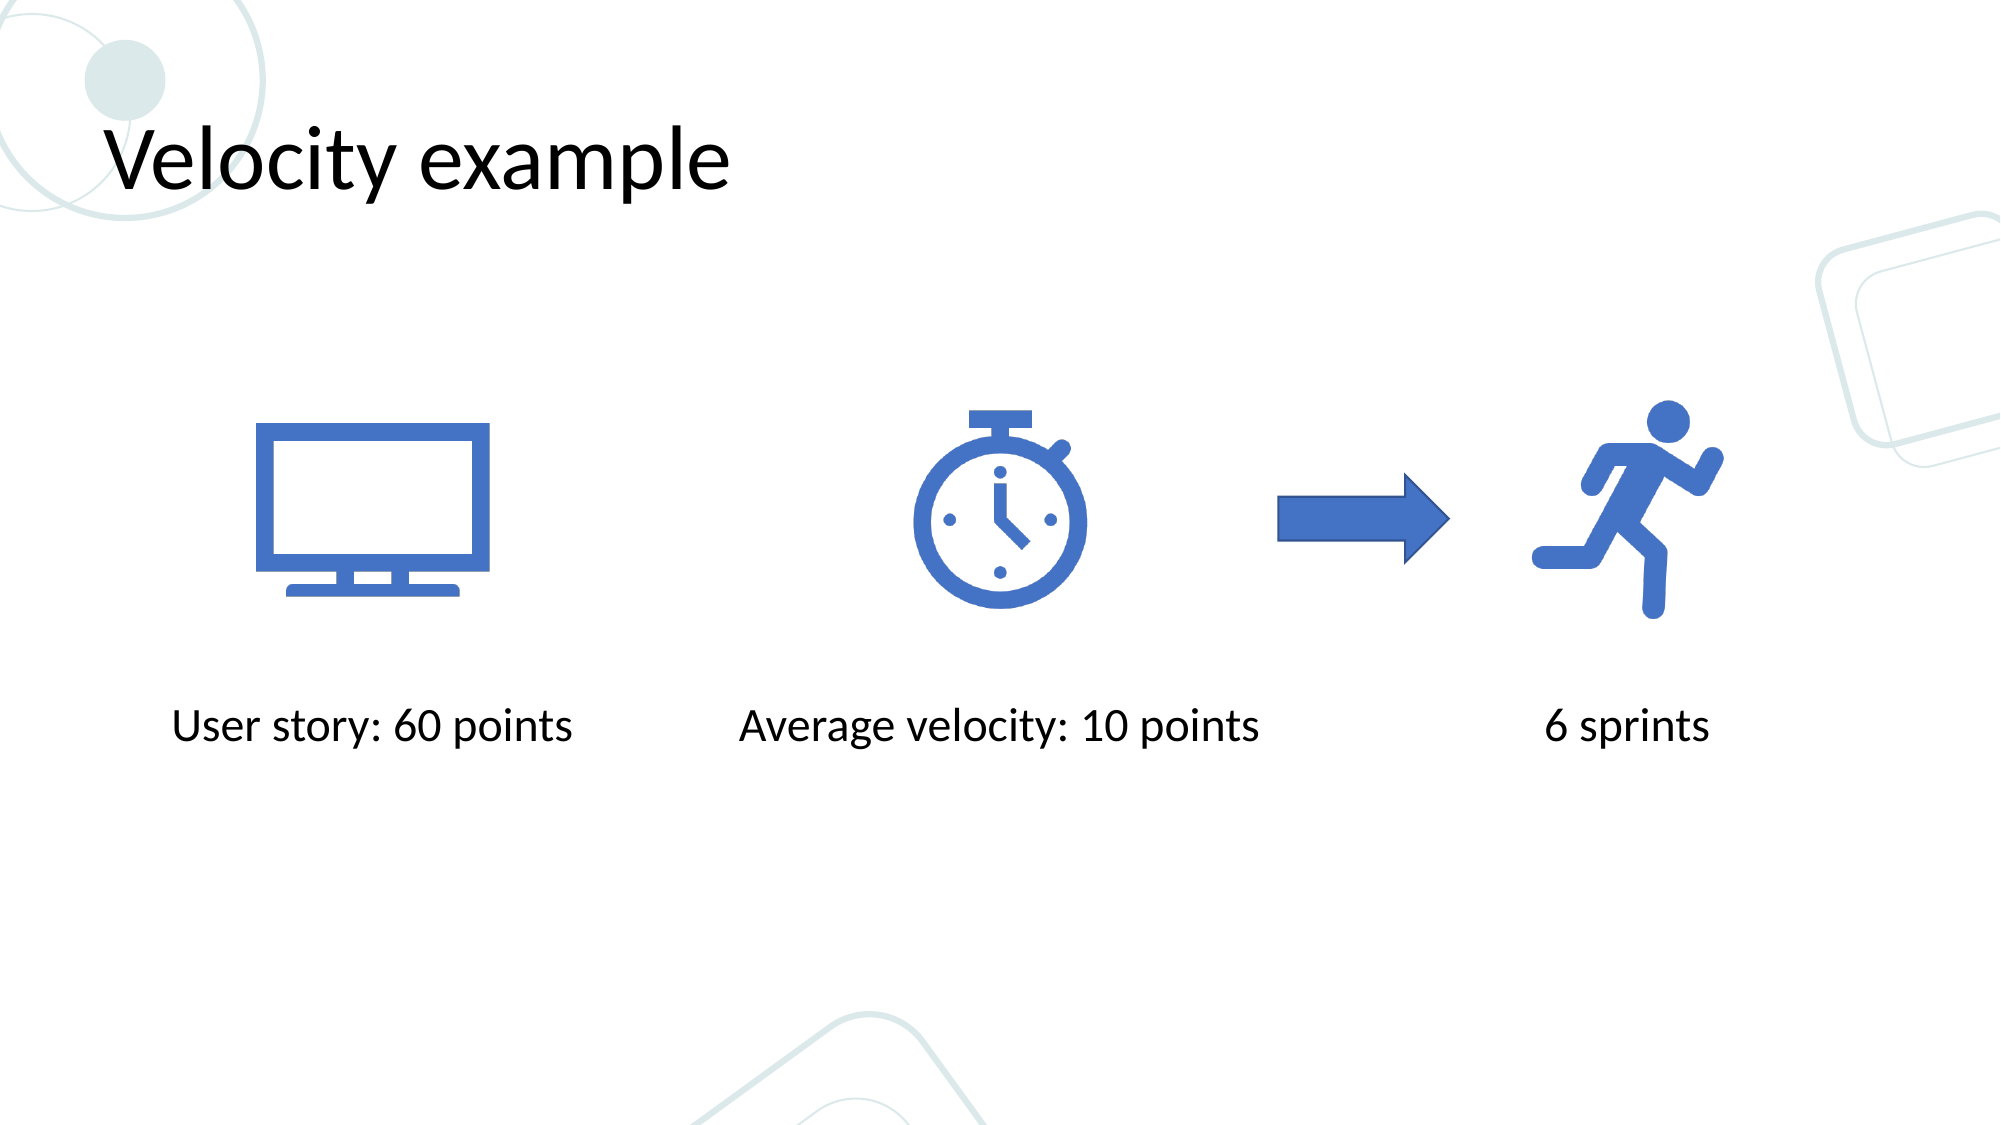

# Velocity example

User story: 60 points
Average velocity: 10 points
6 sprints